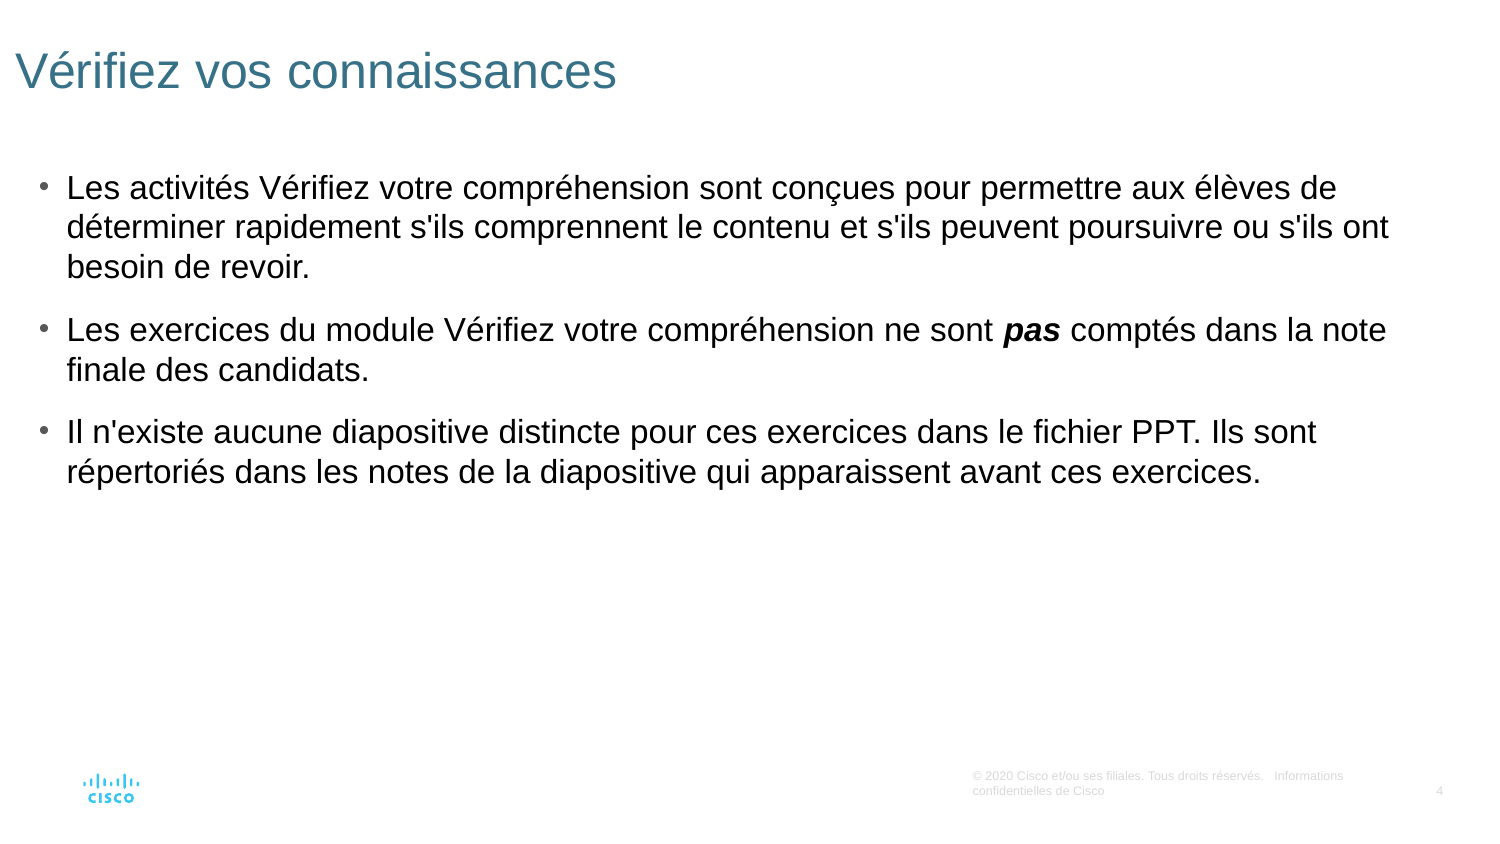

# Vérifiez vos connaissances
Les activités Vérifiez votre compréhension sont conçues pour permettre aux élèves de déterminer rapidement s'ils comprennent le contenu et s'ils peuvent poursuivre ou s'ils ont besoin de revoir.
Les exercices du module Vérifiez votre compréhension ne sont pas comptés dans la note finale des candidats.
Il n'existe aucune diapositive distincte pour ces exercices dans le fichier PPT. Ils sont répertoriés dans les notes de la diapositive qui apparaissent avant ces exercices.